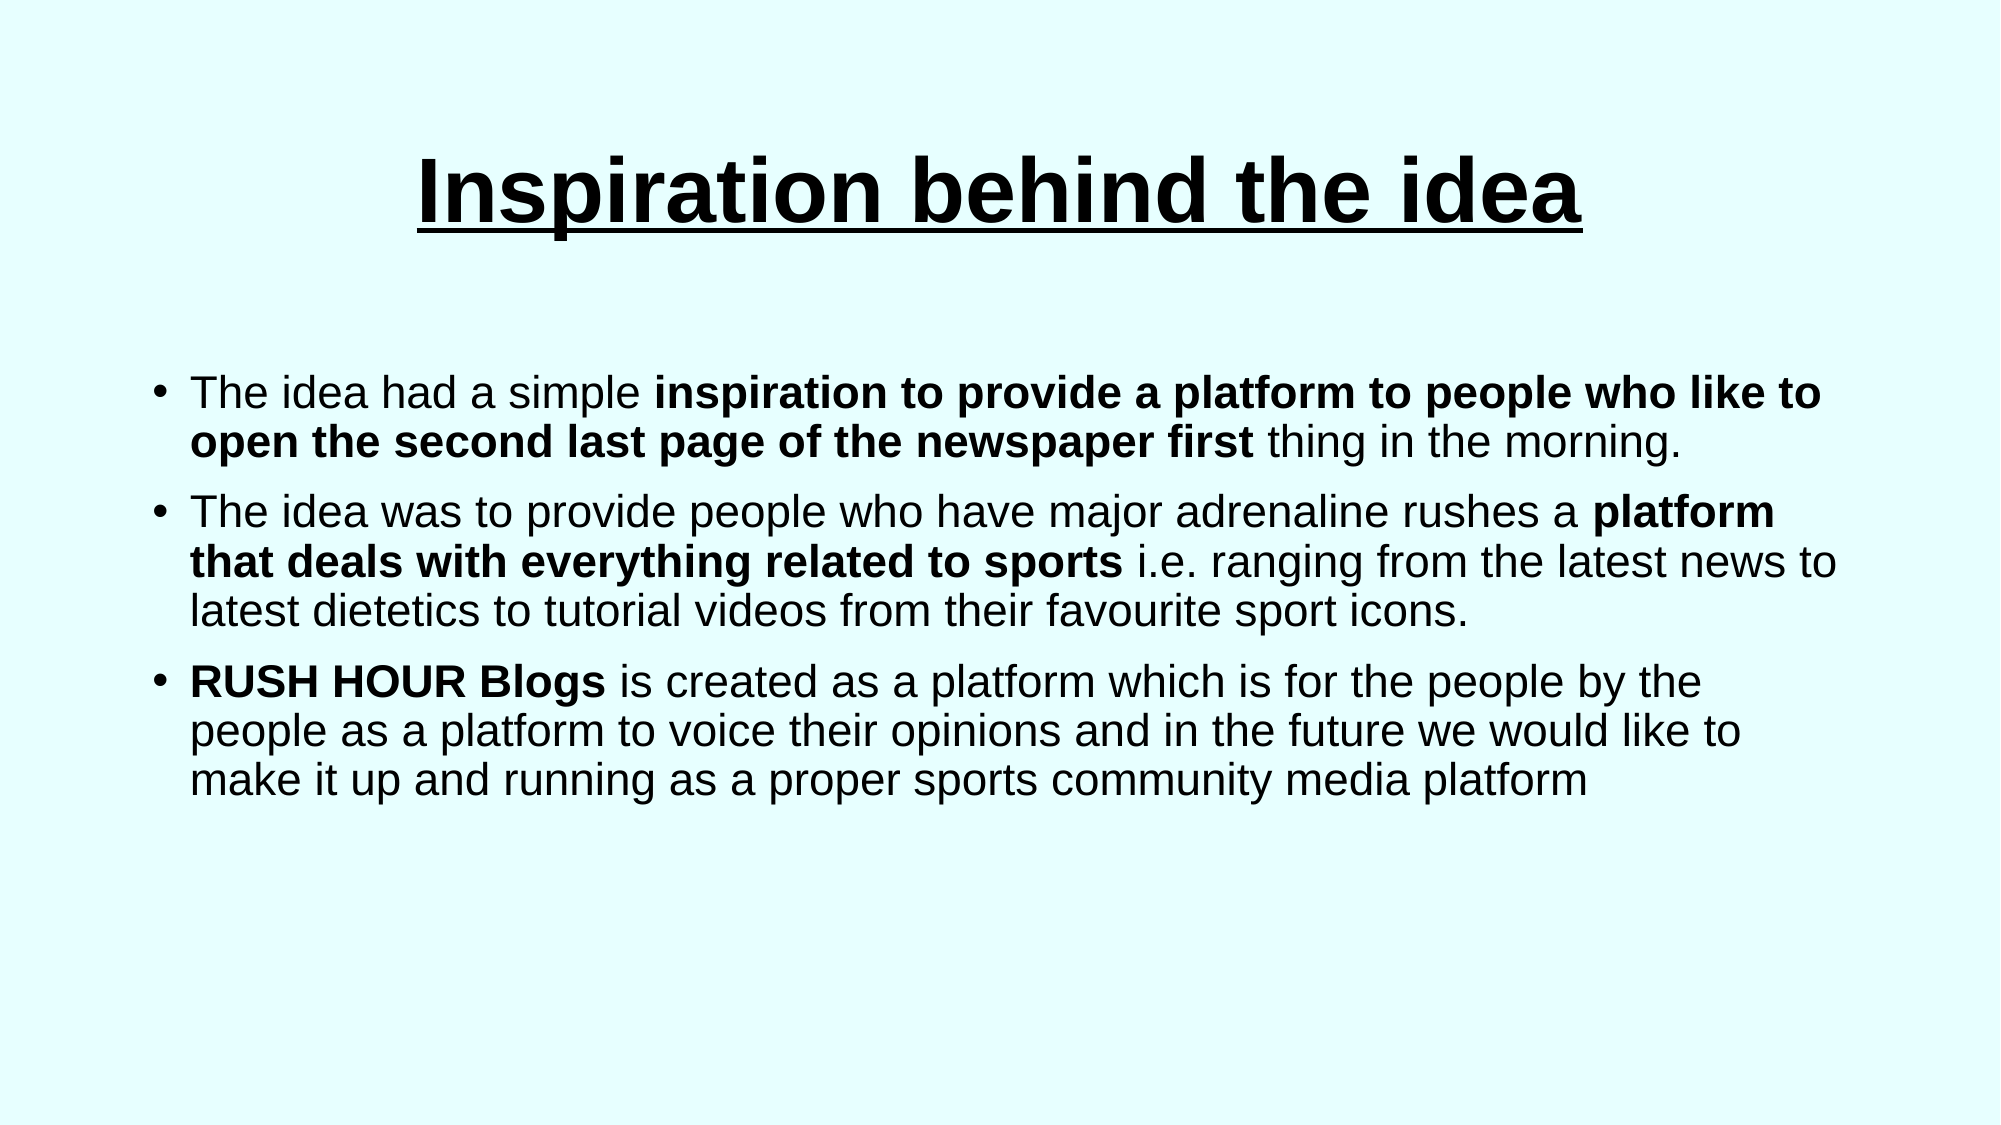

# Inspiration behind the idea
The idea had a simple inspiration to provide a platform to people who like to open the second last page of the newspaper first thing in the morning.
The idea was to provide people who have major adrenaline rushes a platform that deals with everything related to sports i.e. ranging from the latest news to latest dietetics to tutorial videos from their favourite sport icons.
RUSH HOUR Blogs is created as a platform which is for the people by the people as a platform to voice their opinions and in the future we would like to make it up and running as a proper sports community media platform